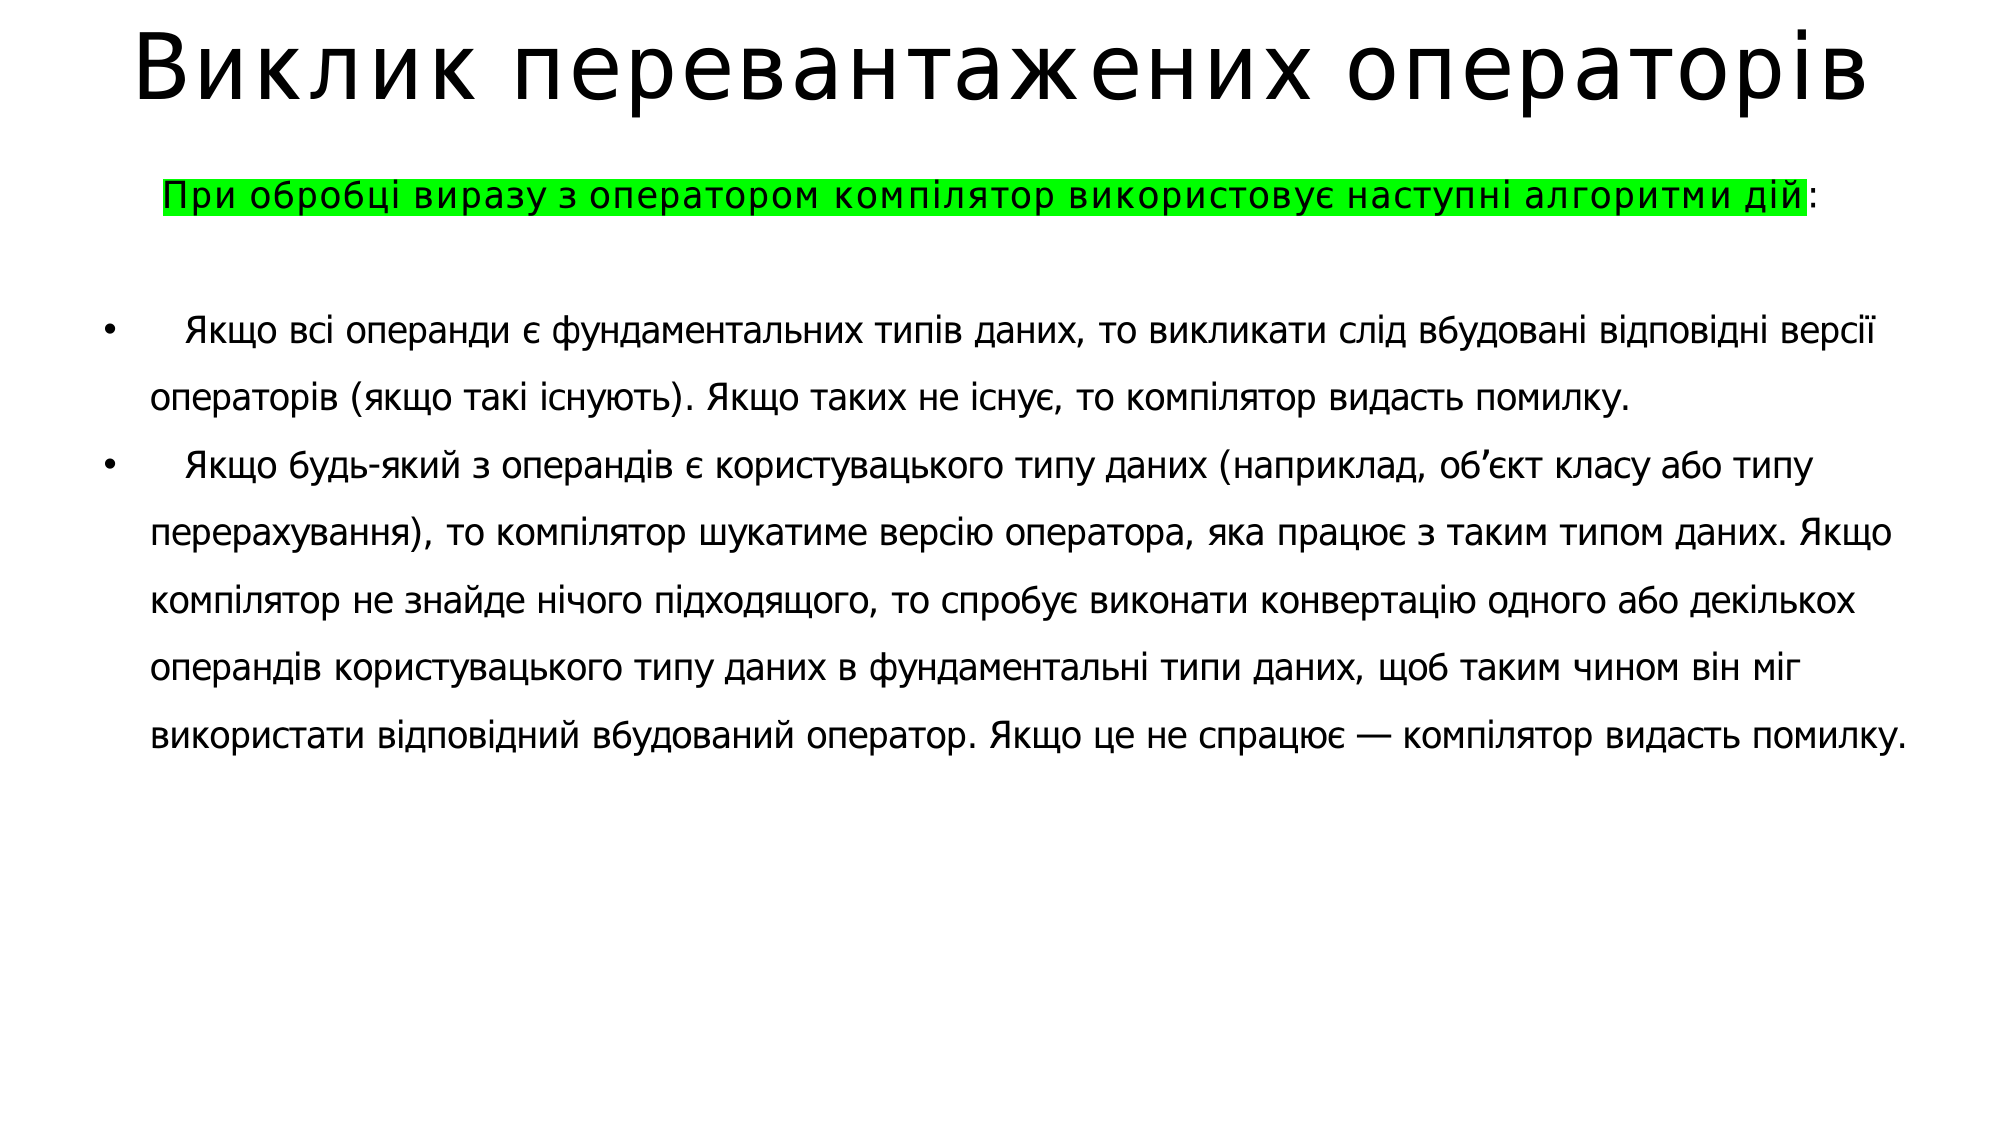

# Виклик перевантажених операторів
При обробці виразу з оператором компілятор використовує наступні алгоритми дій:

   Якщо всі операнди є фундаментальних типів даних, то викликати слід вбудовані відповідні версії операторів (якщо такі існують). Якщо таких не існує, то компілятор видасть помилку.
   Якщо будь-який з операндів є користувацького типу даних (наприклад, об’єкт класу або типу перерахування), то компілятор шукатиме версію оператора, яка працює з таким типом даних. Якщо компілятор не знайде нічого підходящого, то спробує виконати конвертацію одного або декількох операндів користувацького типу даних в фундаментальні типи даних, щоб таким чином він міг використати відповідний вбудований оператор. Якщо це не спрацює — компілятор видасть помилку.